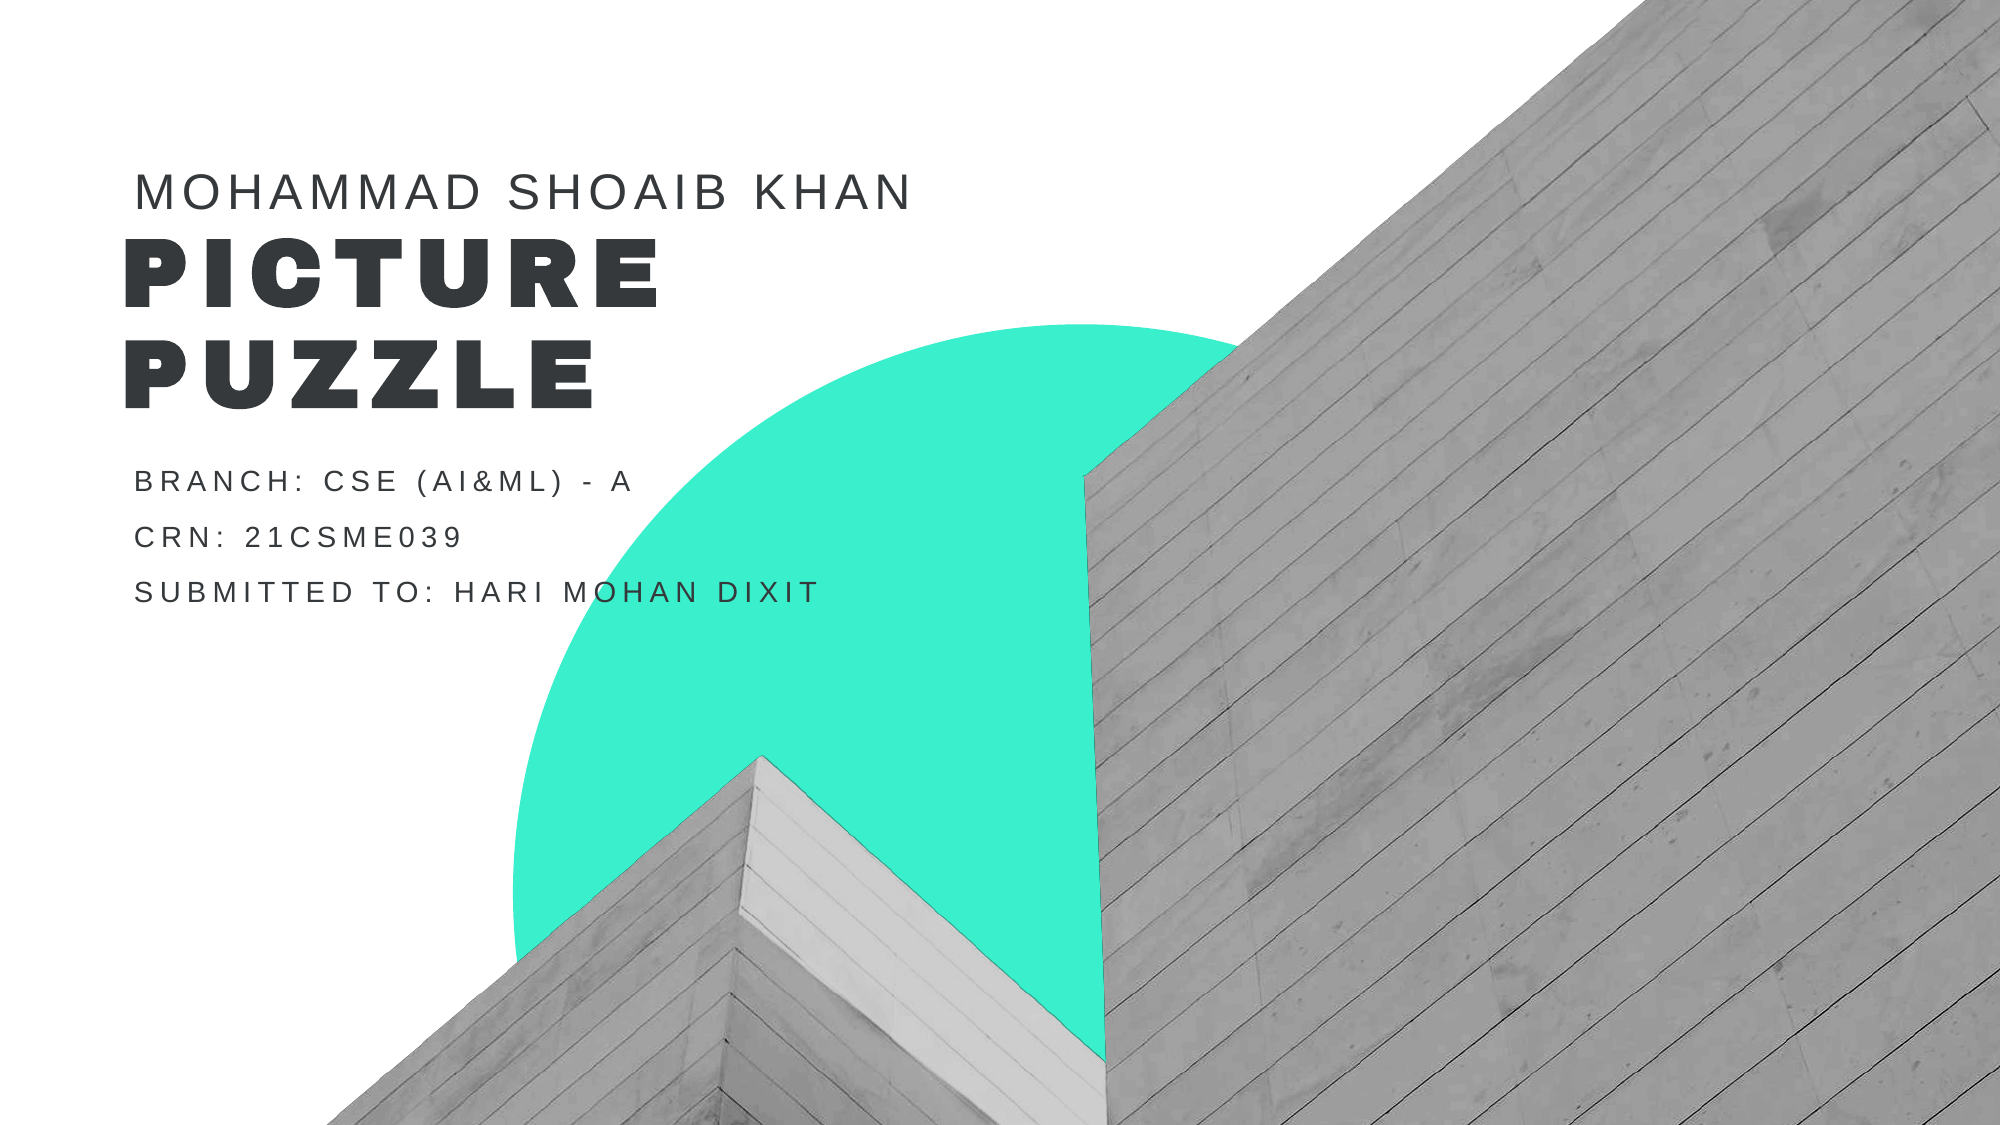

Mohammad Shoaib Khan
# Picture Puzzle
Branch: CSE (AI&ML) - A
CRN: 21CSME039
Submitted To: Hari Mohan Dixit